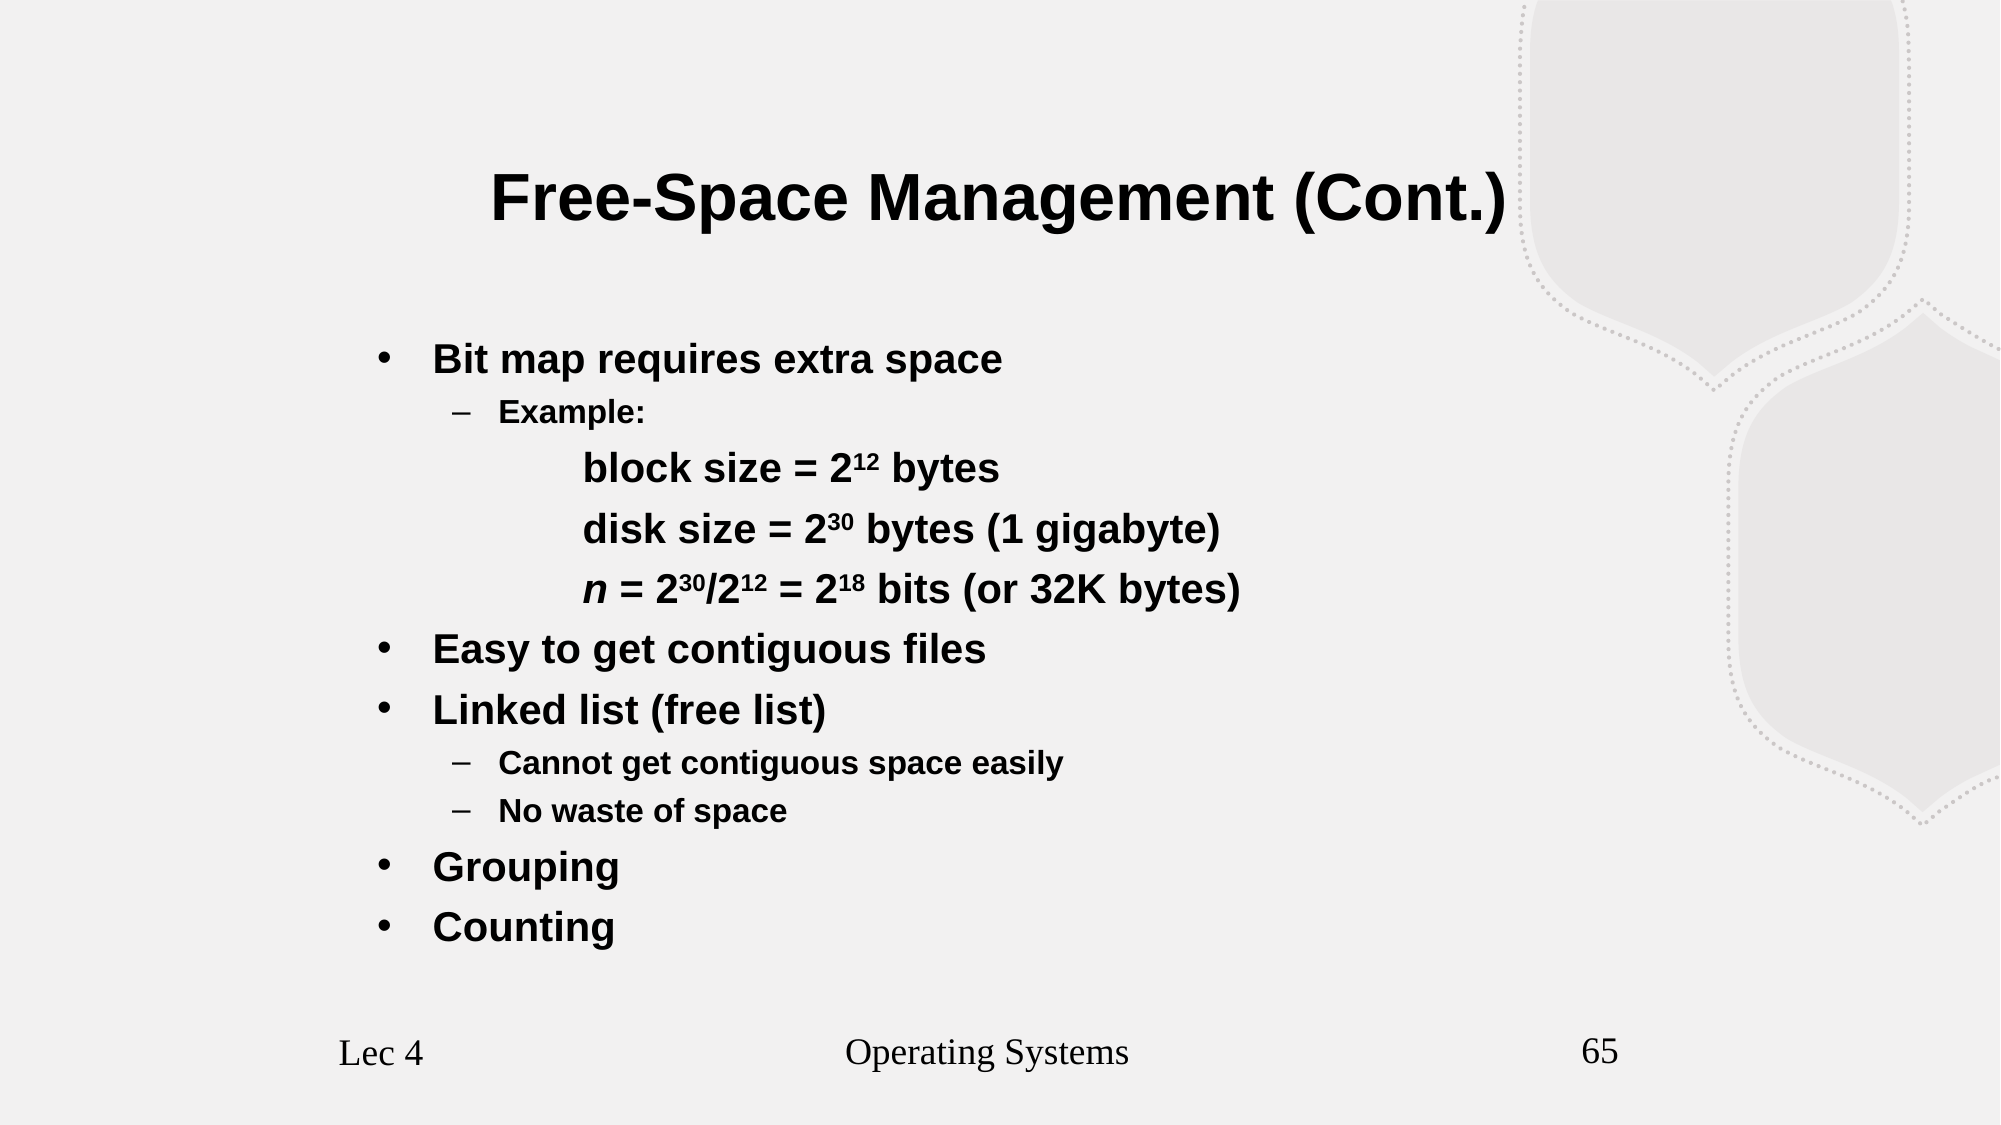

Free-Space Management (Cont.)
Bit map requires extra space
Example:
		block size = 212 bytes
		disk size = 230 bytes (1 gigabyte)
		n = 230/212 = 218 bits (or 32K bytes)
Easy to get contiguous files
Linked list (free list)
Cannot get contiguous space easily
No waste of space
Grouping
Counting
65
Operating Systems
Lec 4